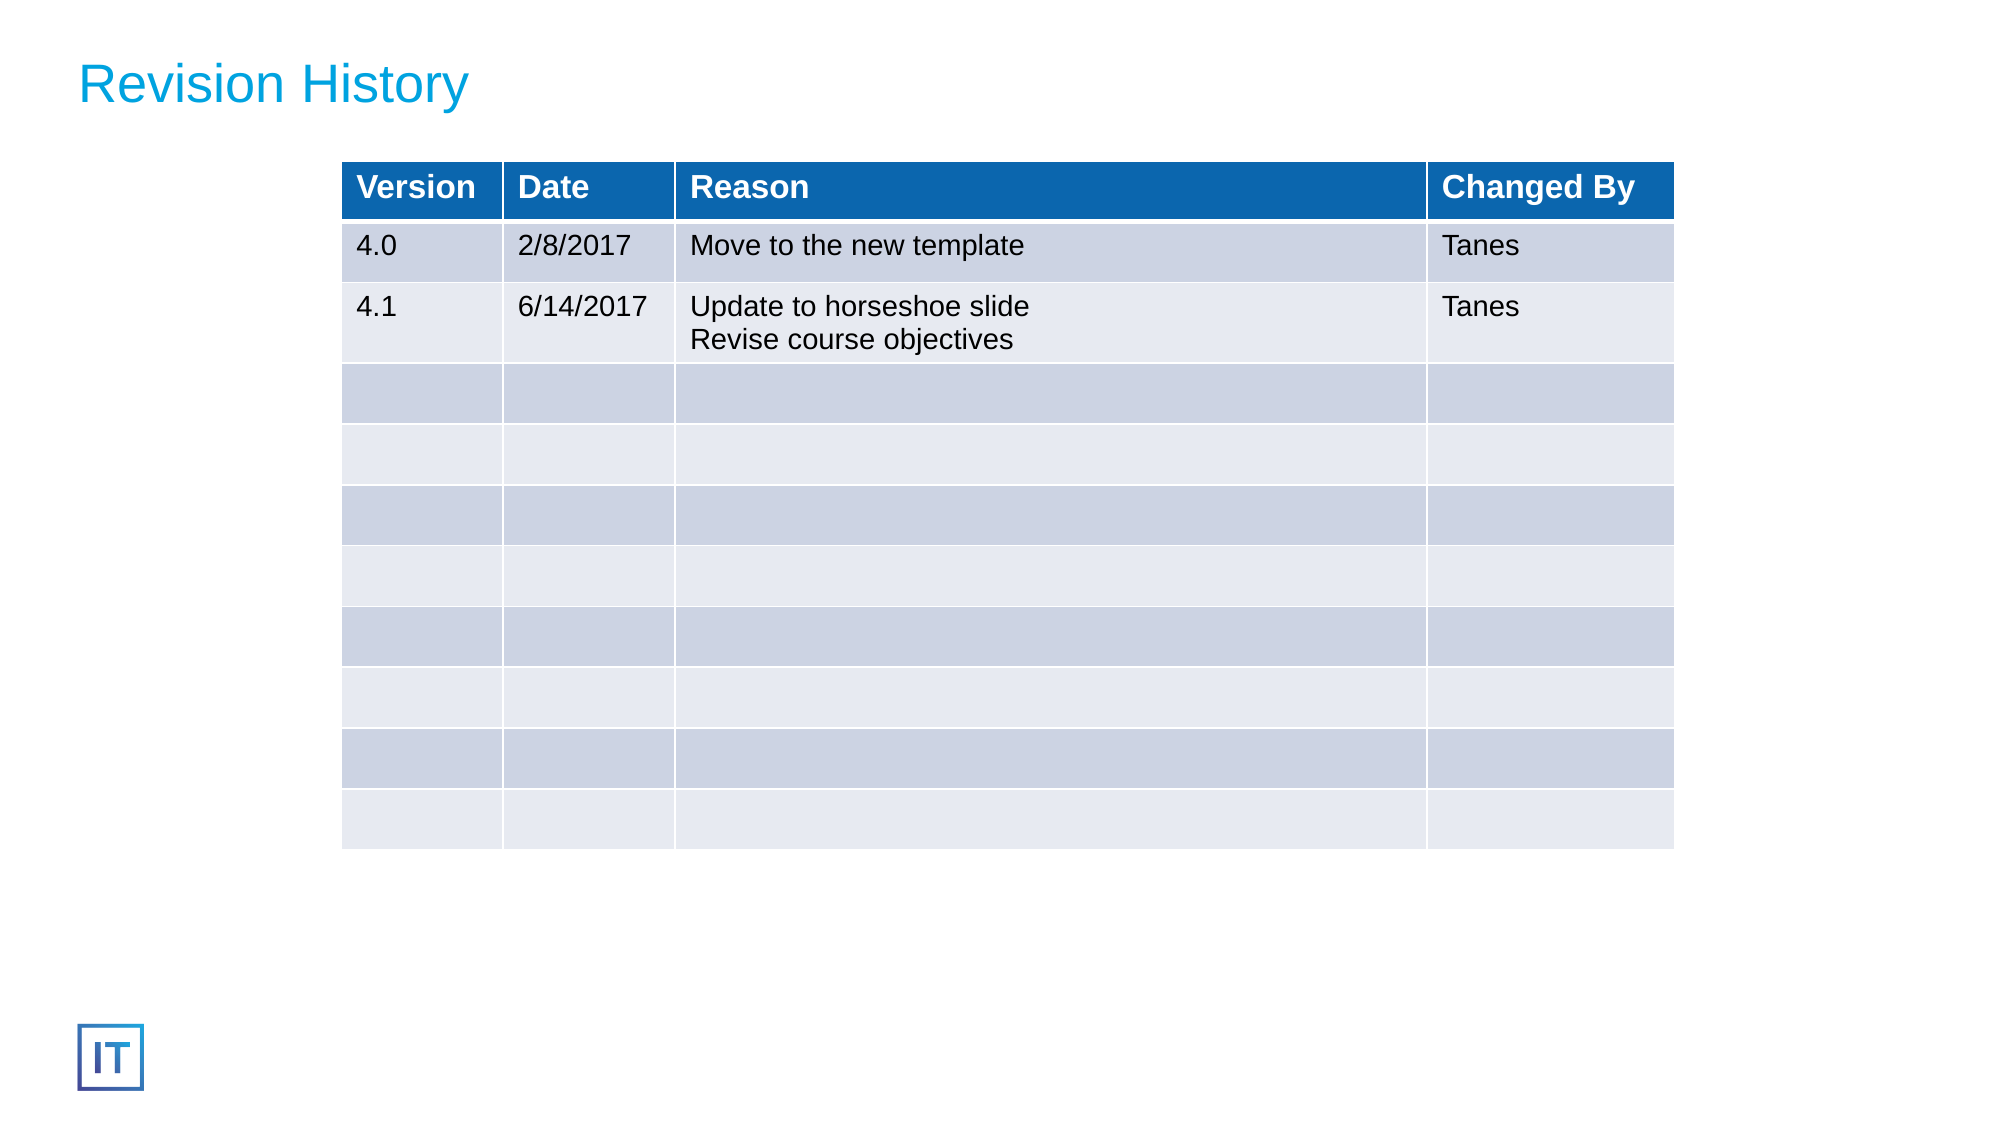

# Revision History
| Version | Date | Reason | Changed By |
| --- | --- | --- | --- |
| 4.0 | 2/8/2017 | Move to the new template | Tanes |
| 4.1 | 6/14/2017 | Update to horseshoe slide Revise course objectives | Tanes |
|  |  |  |  |
|  |  |  |  |
|  |  |  |  |
|  |  |  |  |
|  |  |  |  |
|  |  |  |  |
|  |  |  |  |
|  |  |  |  |